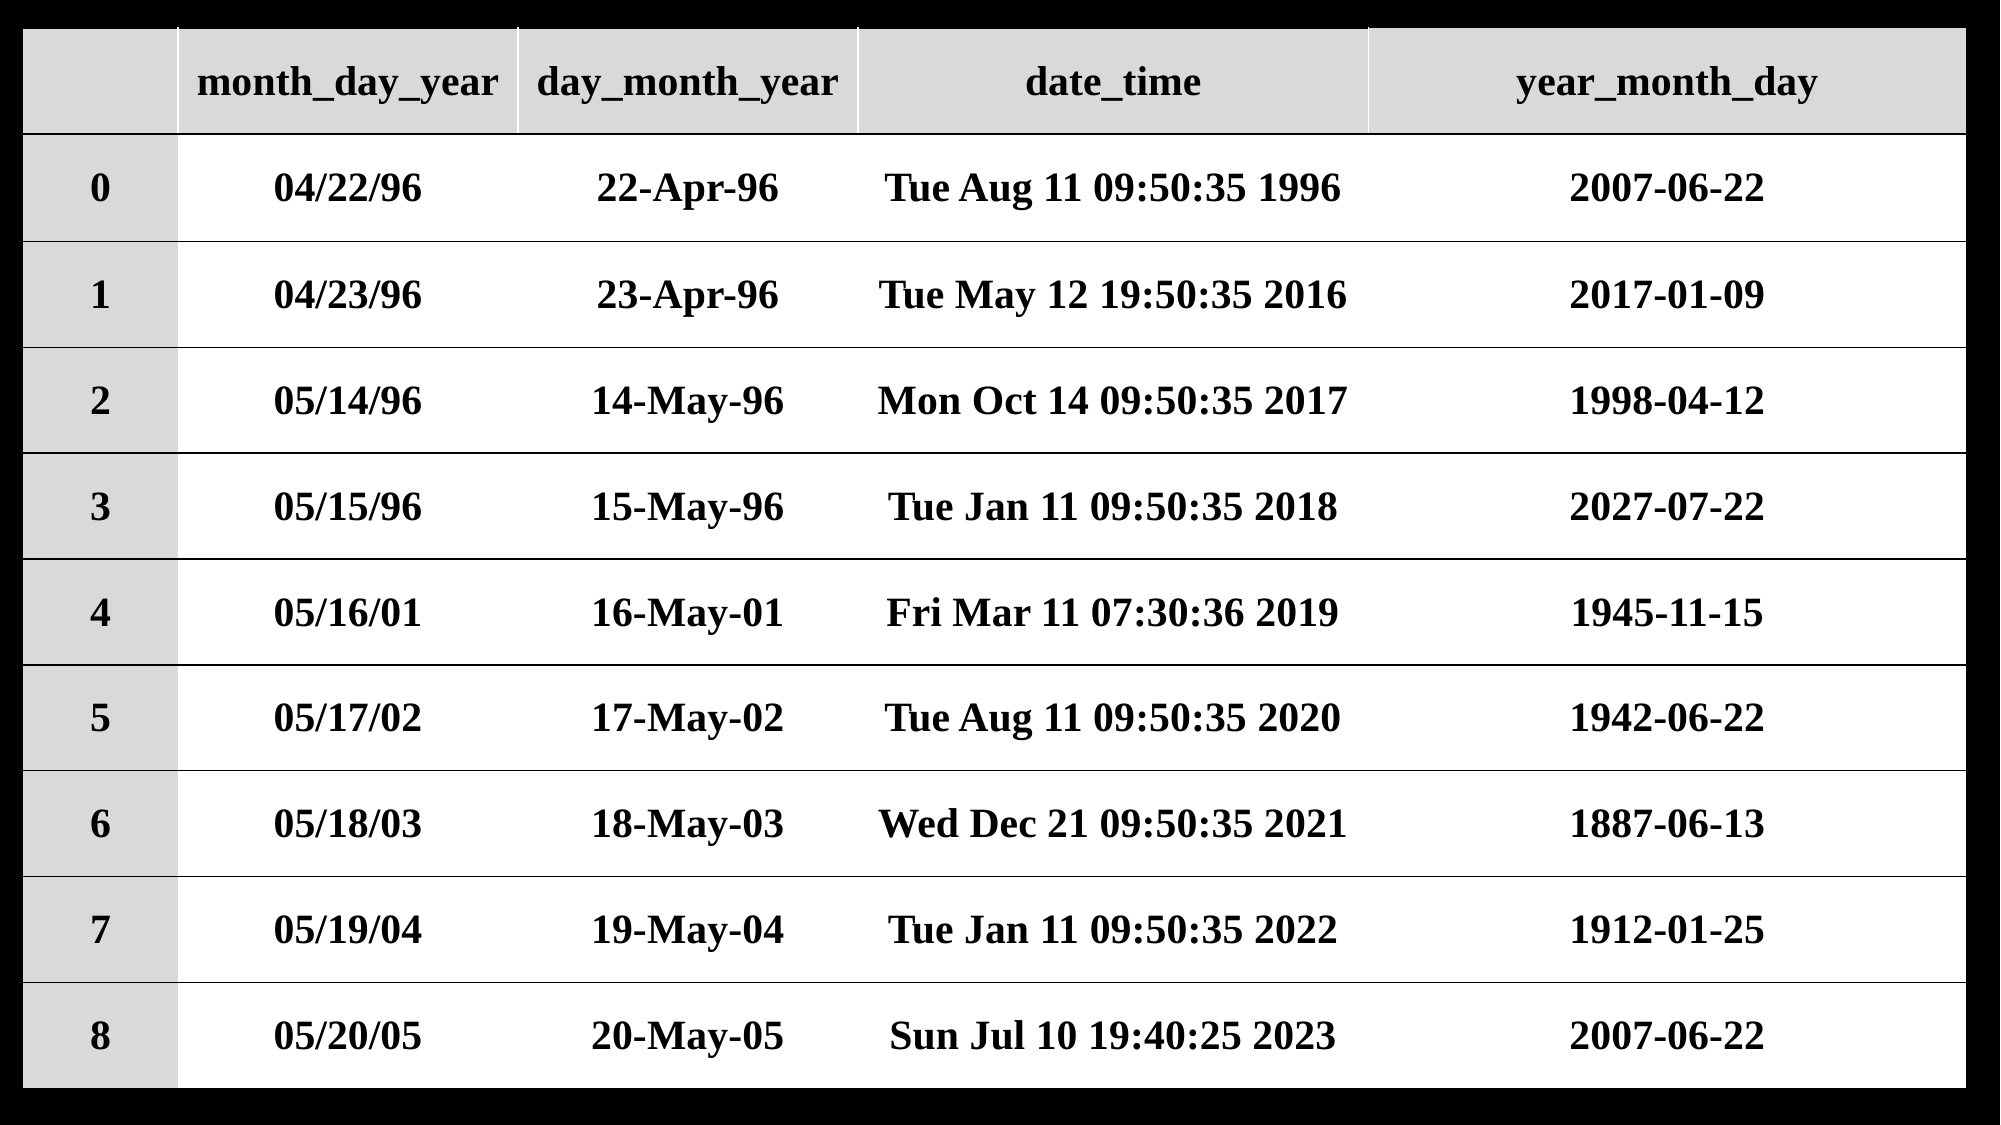

|  | month\_day\_year | day\_month\_year | date\_time | year\_month\_day |
| --- | --- | --- | --- | --- |
| 0 | 04/22/96 | 22-Apr-96 | Tue Aug 11 09:50:35 1996 | 2007-06-22 |
| 1 | 04/23/96 | 23-Apr-96 | Tue May 12 19:50:35 2016 | 2017-01-09 |
| 2 | 05/14/96 | 14-May-96 | Mon Oct 14 09:50:35 2017 | 1998-04-12 |
| 3 | 05/15/96 | 15-May-96 | Tue Jan 11 09:50:35 2018 | 2027-07-22 |
| 4 | 05/16/01 | 16-May-01 | Fri Mar 11 07:30:36 2019 | 1945-11-15 |
| 5 | 05/17/02 | 17-May-02 | Tue Aug 11 09:50:35 2020 | 1942-06-22 |
| 6 | 05/18/03 | 18-May-03 | Wed Dec 21 09:50:35 2021 | 1887-06-13 |
| 7 | 05/19/04 | 19-May-04 | Tue Jan 11 09:50:35 2022 | 1912-01-25 |
| 8 | 05/20/05 | 20-May-05 | Sun Jul 10 19:40:25 2023 | 2007-06-22 |